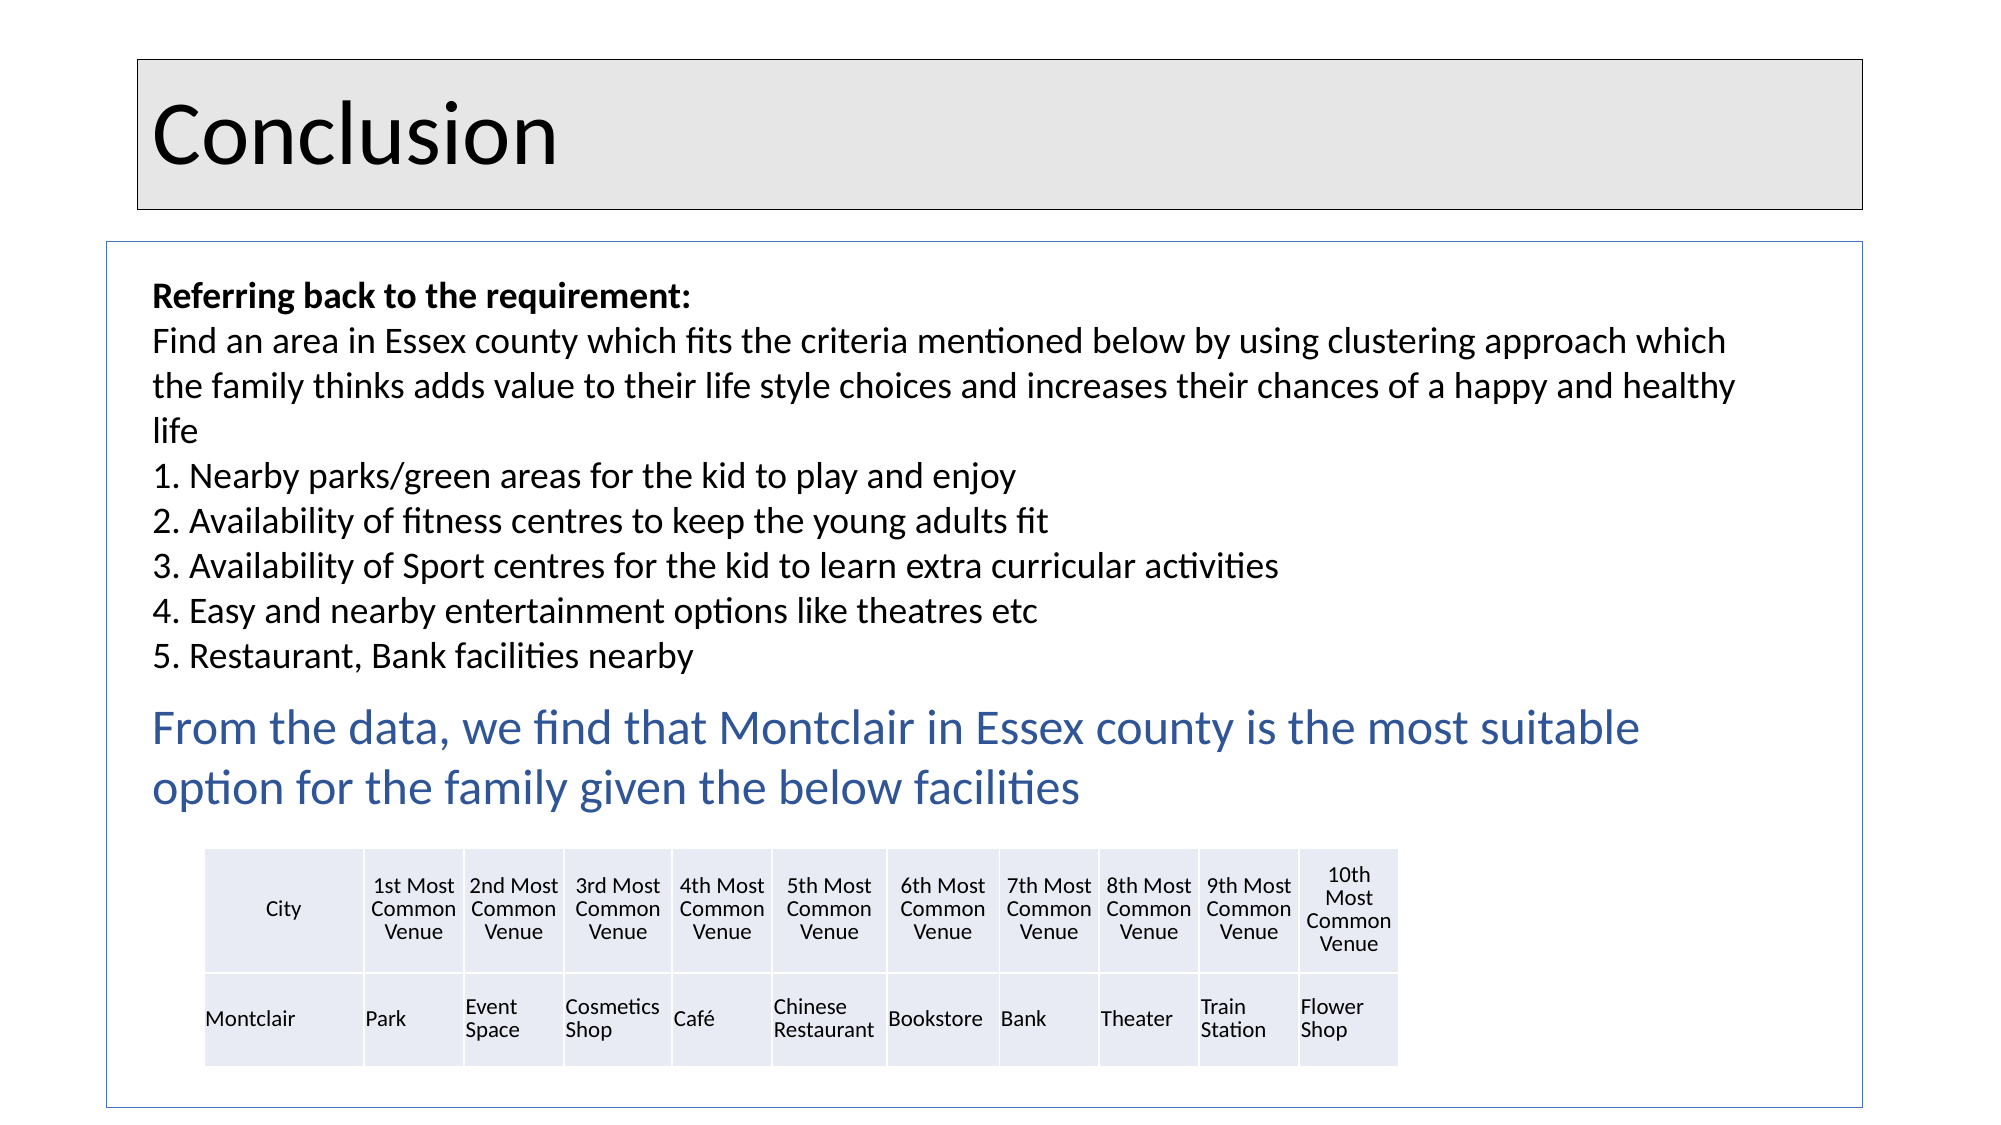

# Conclusion

Referring back to the requirement:
Find an area in Essex county which fits the criteria mentioned below by using clustering approach which the family thinks adds value to their life style choices and increases their chances of a happy and healthy life
1. Nearby parks/green areas for the kid to play and enjoy
2. Availability of fitness centres to keep the young adults fit
3. Availability of Sport centres for the kid to learn extra curricular activities
4. Easy and nearby entertainment options like theatres etc
5. Restaurant, Bank facilities nearby
From the data, we find that Montclair in Essex county is the most suitable option for the family given the below facilities

| City | 1st Most Common Venue | 2nd Most Common Venue | 3rd Most Common Venue | 4th Most Common Venue | 5th Most Common Venue | 6th Most Common Venue | 7th Most Common Venue | 8th Most Common Venue | 9th Most Common Venue | 10th Most Common Venue |
| --- | --- | --- | --- | --- | --- | --- | --- | --- | --- | --- |
| Montclair | Park | Event Space | Cosmetics Shop | Café | Chinese Restaurant | Bookstore | Bank | Theater | Train Station | Flower Shop |